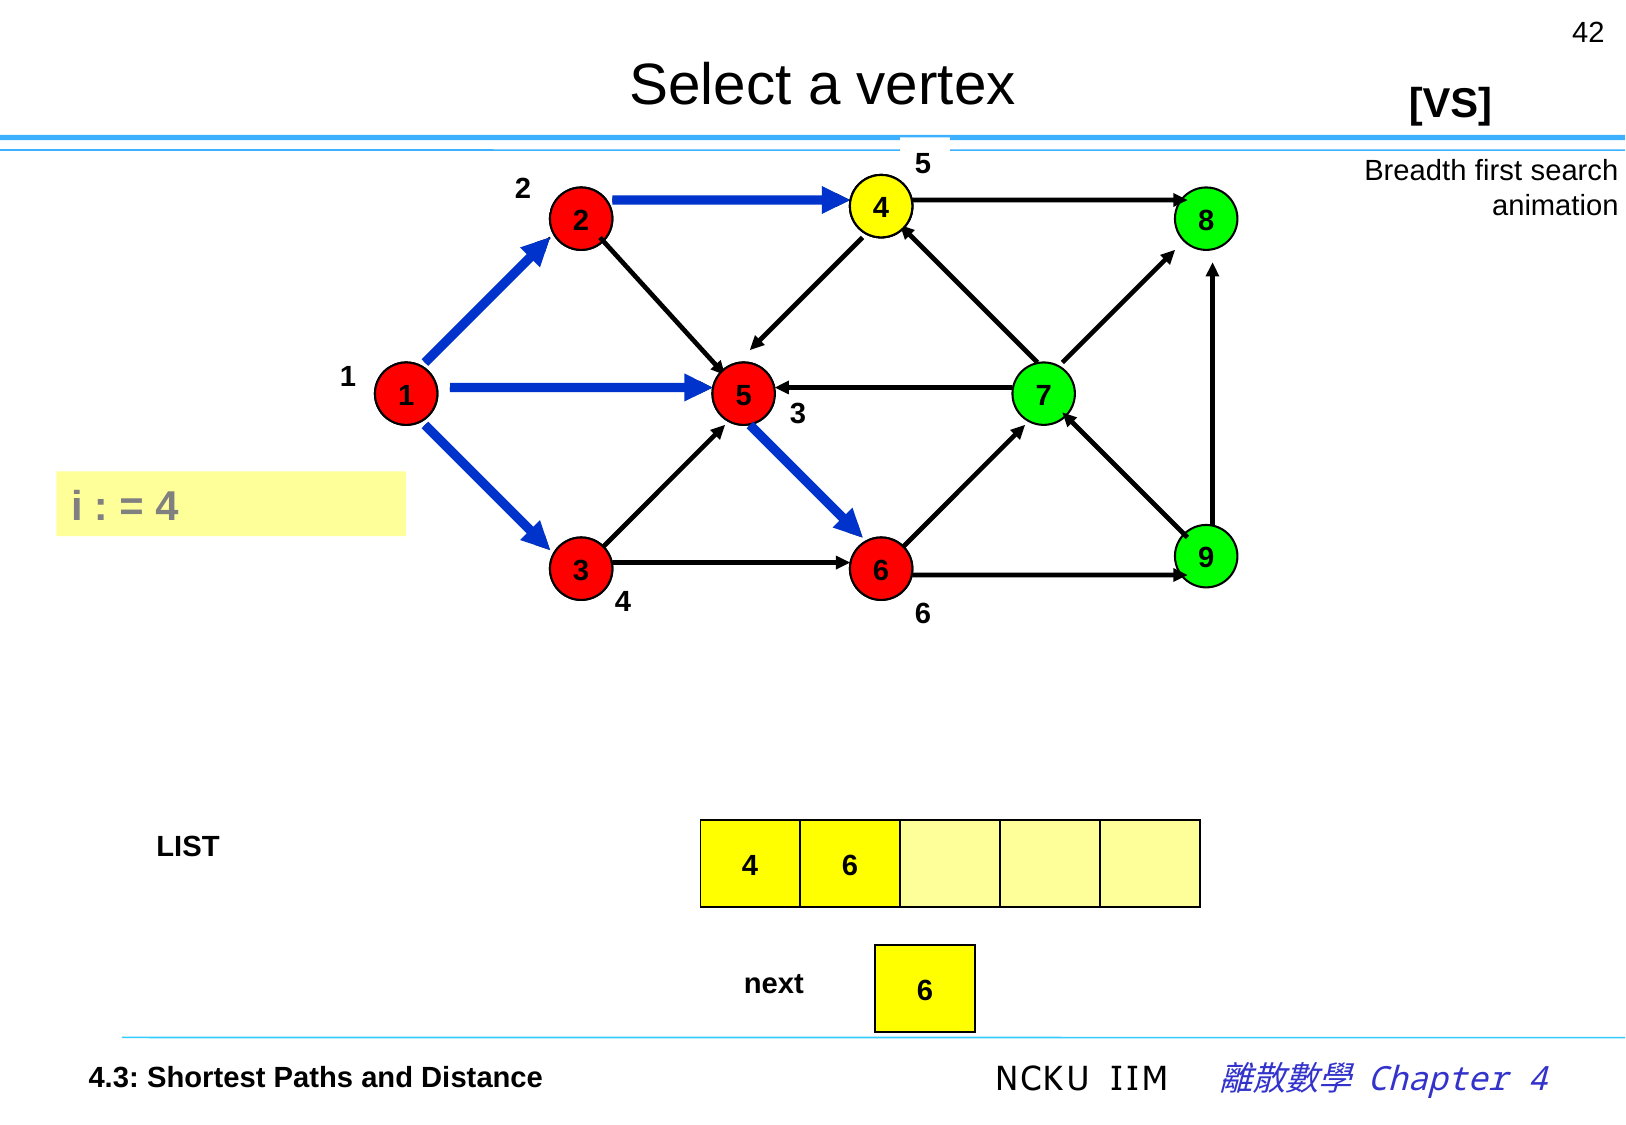

42
# Select a vertex
[VS]
5
Breadth first search animation
2
4
4
4
2
2
8

1
1
1
5
5
7

3

i : = 4
9
3
3
6
6

4

6

  LIST
1

2

5

3

4

6

2
3
4
5
6
  next
4.3: Shortest Paths and Distance